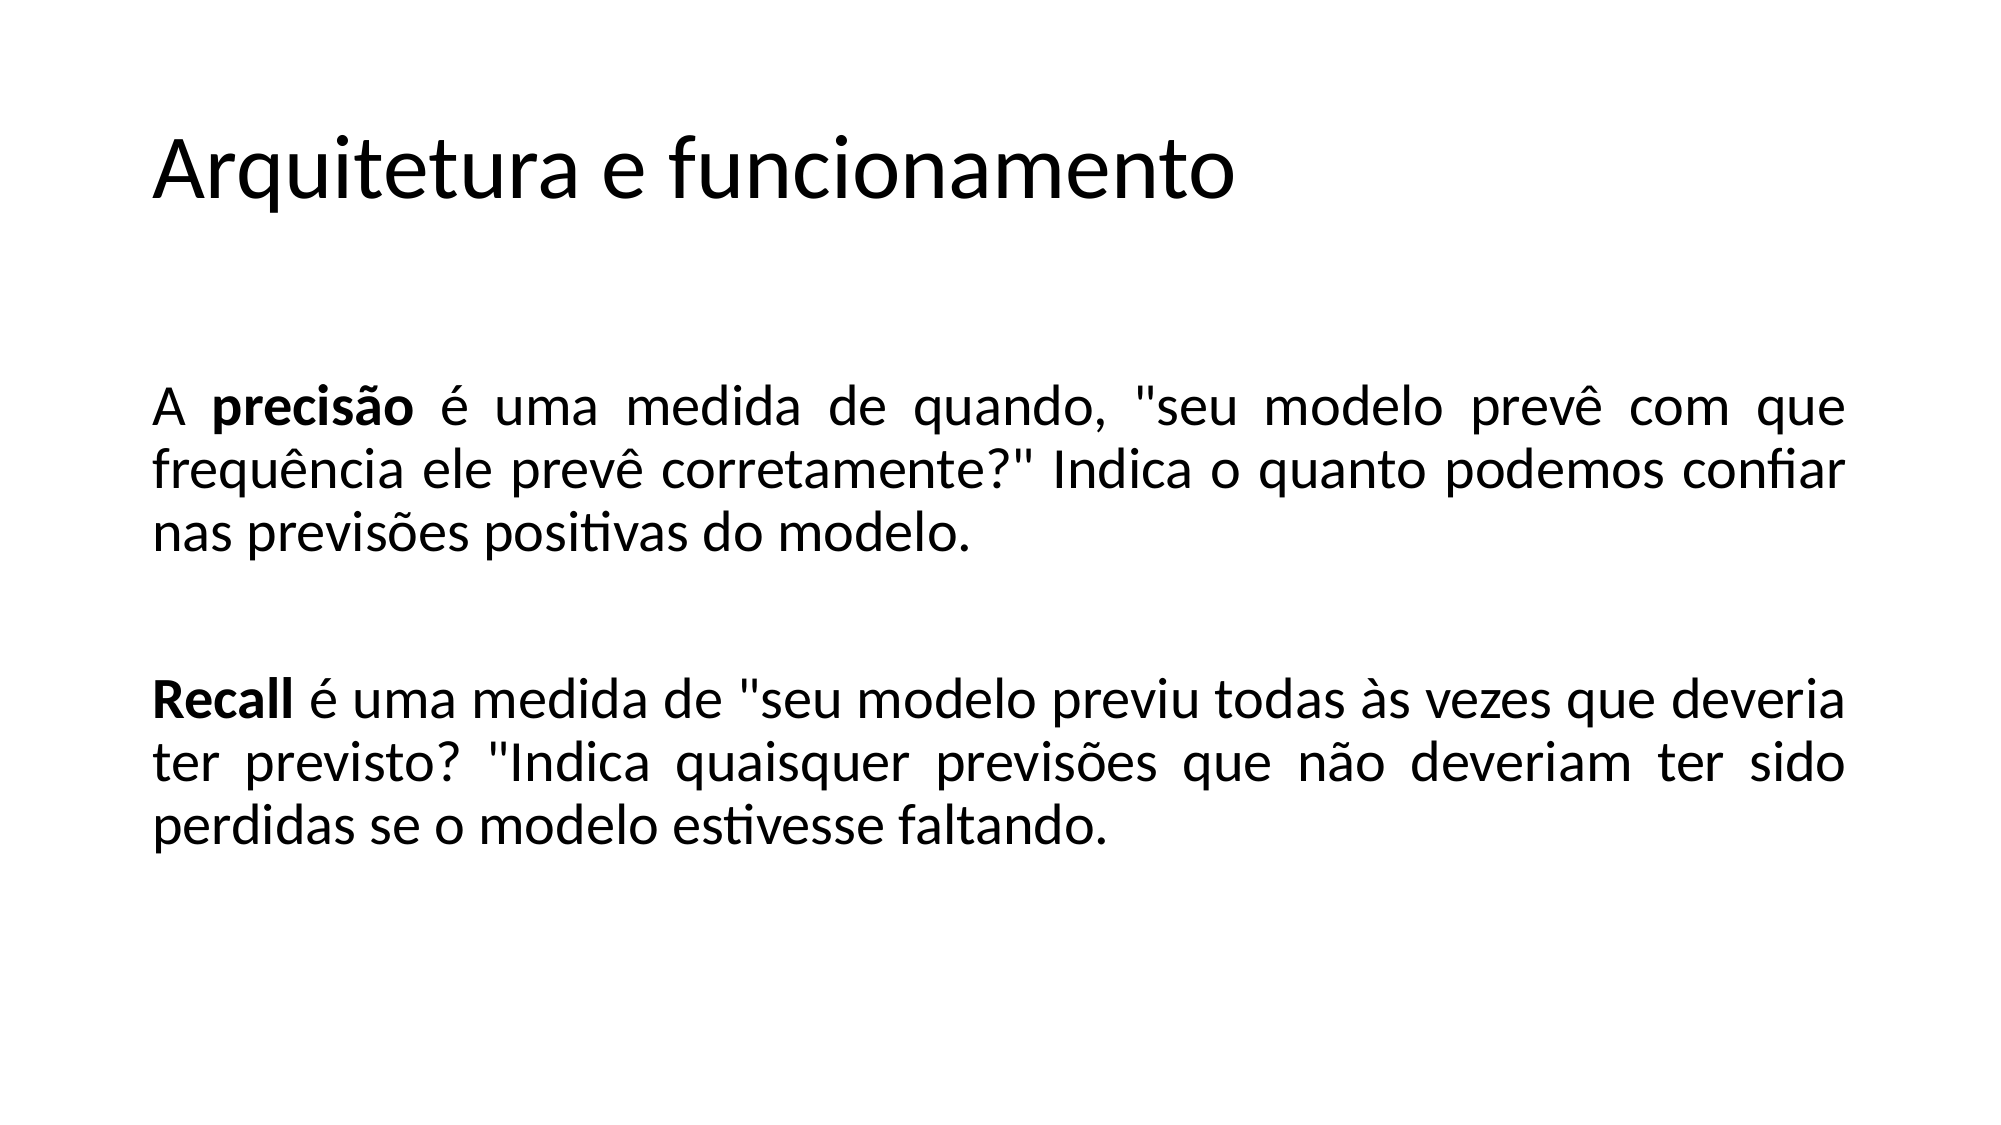

# Arquitetura e funcionamento

A precisão é uma medida de quando, "seu modelo prevê com que frequência ele prevê corretamente?" Indica o quanto podemos confiar nas previsões positivas do modelo.

Recall é uma medida de "seu modelo previu todas às vezes que deveria ter previsto? "Indica quaisquer previsões que não deveriam ter sido perdidas se o modelo estivesse faltando.